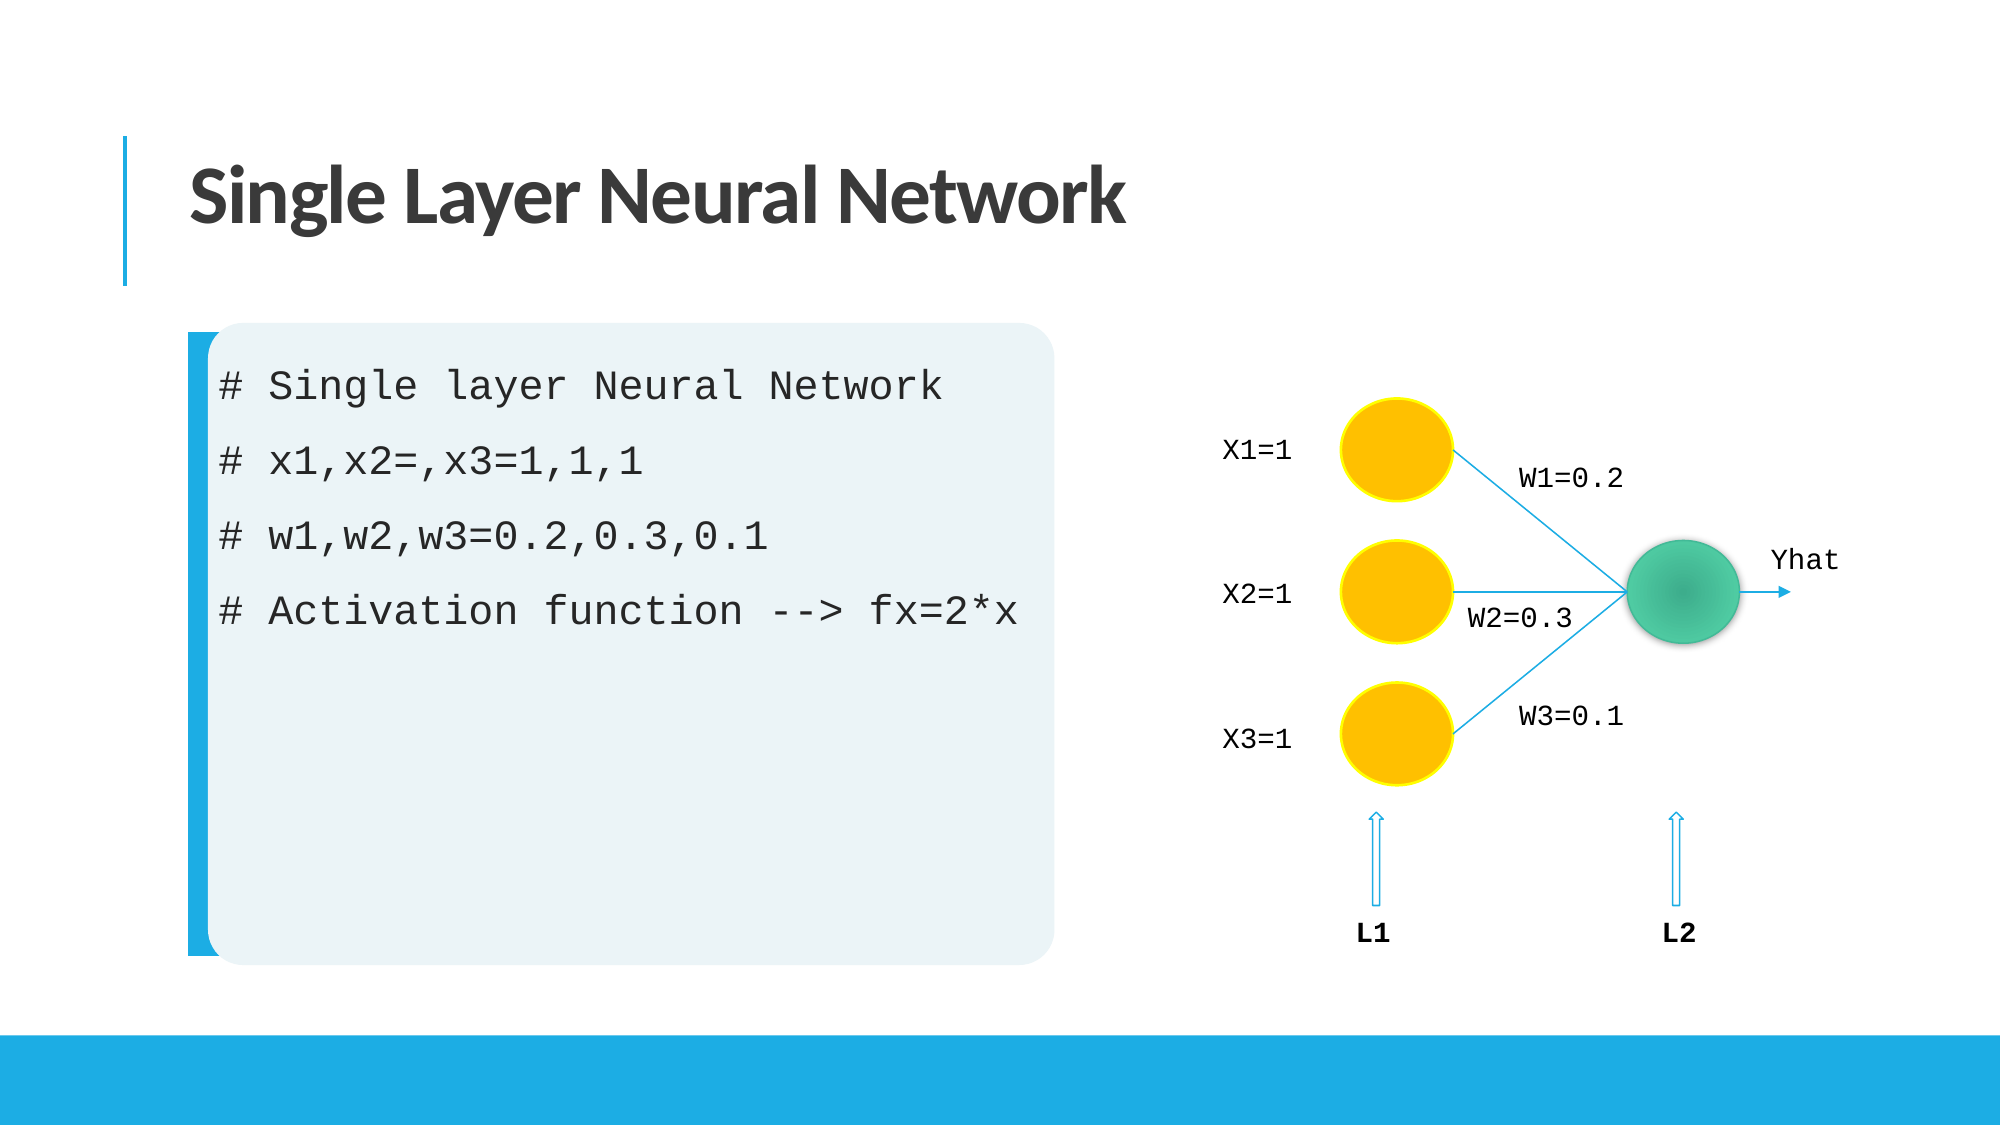

Single Layer Neural Network
# Single layer Neural Network
# x1,x2=,x3=1,1,1
# w1,w2,w3=0.2,0.3,0.1
# Activation function --> fx=2*x

X1=1
W1=0.2
Yhat

X2=1
W2=0.3

W3=0.1
X3=1

L2
L1